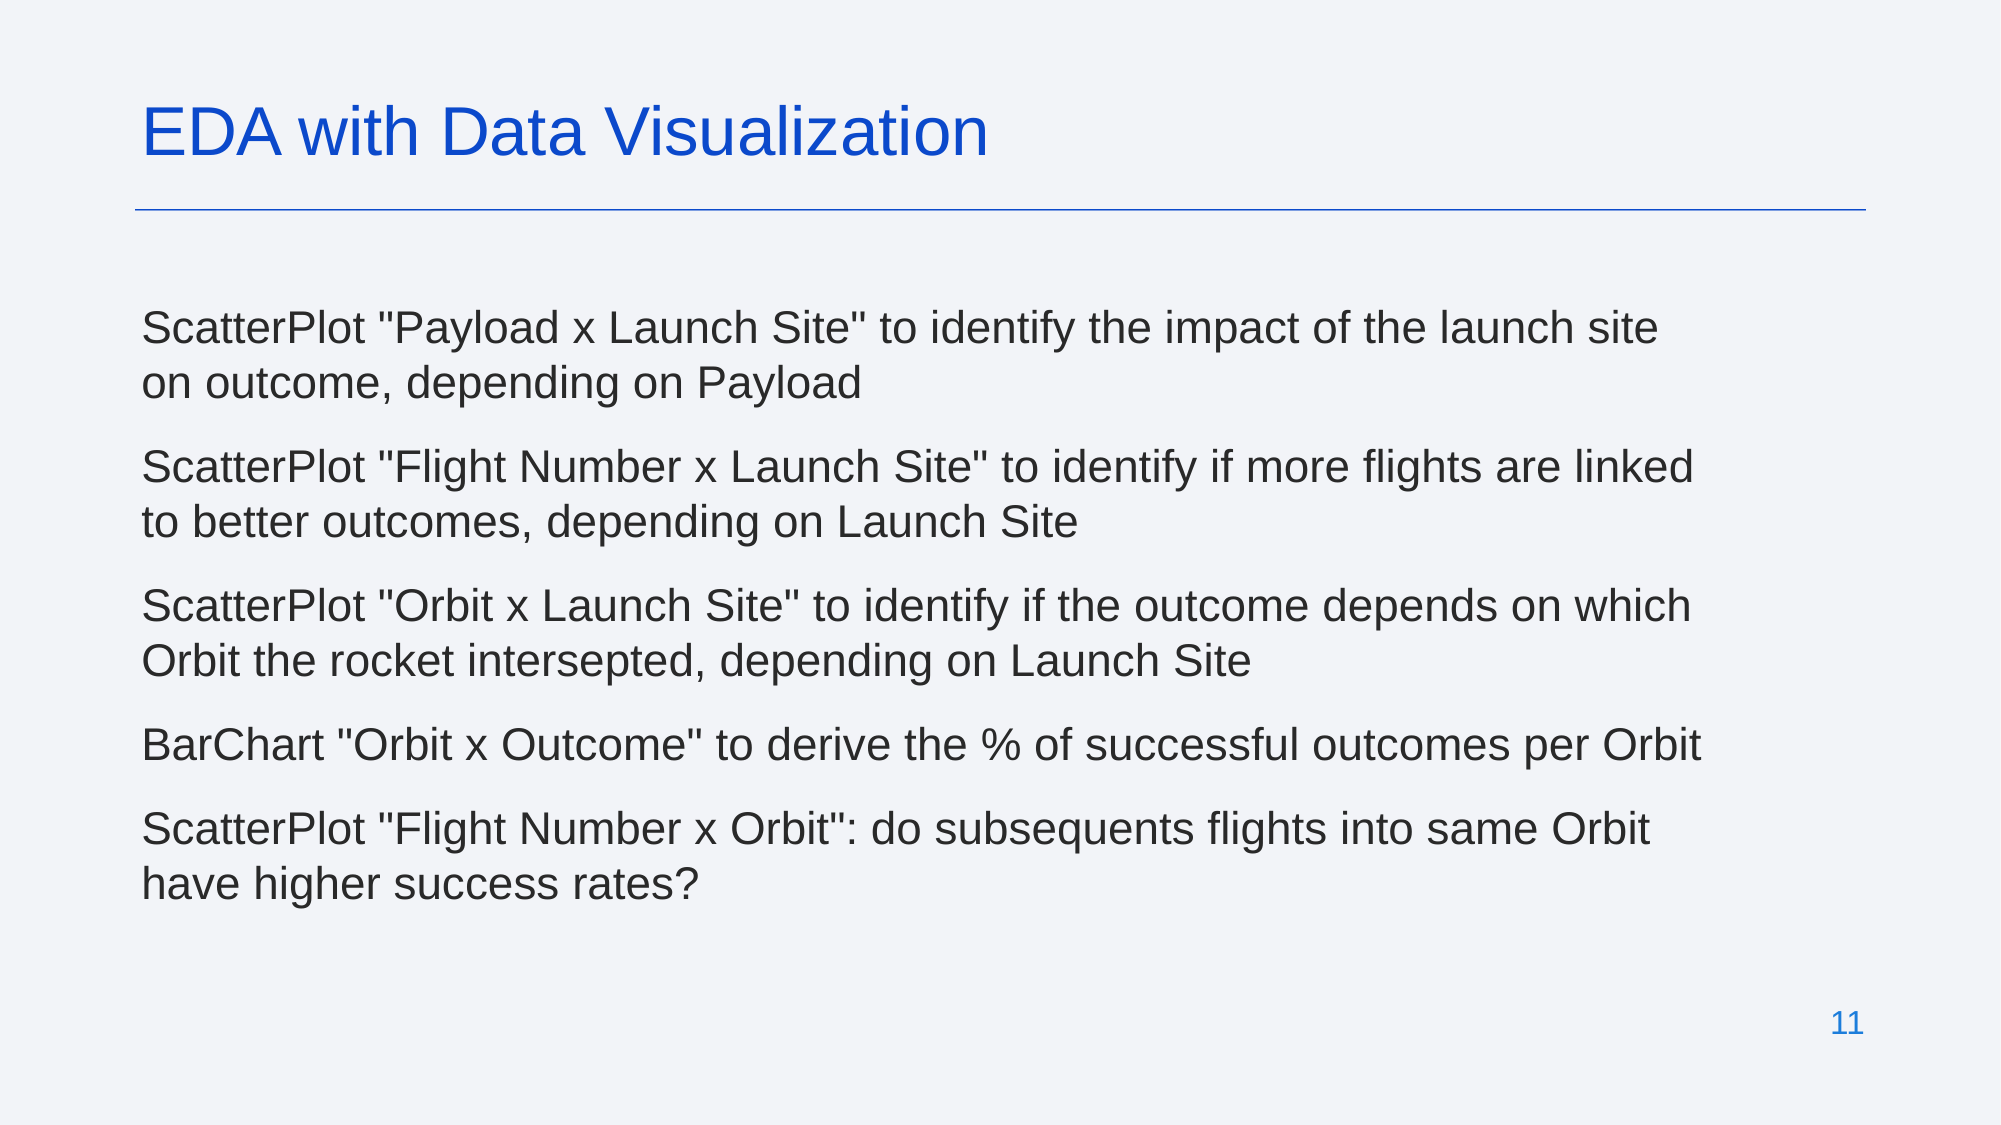

EDA with Data Visualization

ScatterPlot "Payload x Launch Site" to identify the impact of the launch site on outcome, depending on Payload
ScatterPlot "Flight Number x Launch Site" to identify if more flights are linked to better outcomes, depending on Launch Site
ScatterPlot "Orbit x Launch Site" to identify if the outcome depends on which Orbit the rocket intersepted, depending on Launch Site
BarChart "Orbit x Outcome" to derive the % of successful outcomes per Orbit
ScatterPlot "Flight Number x Orbit": do subsequents flights into same Orbit have higher success rates?

11